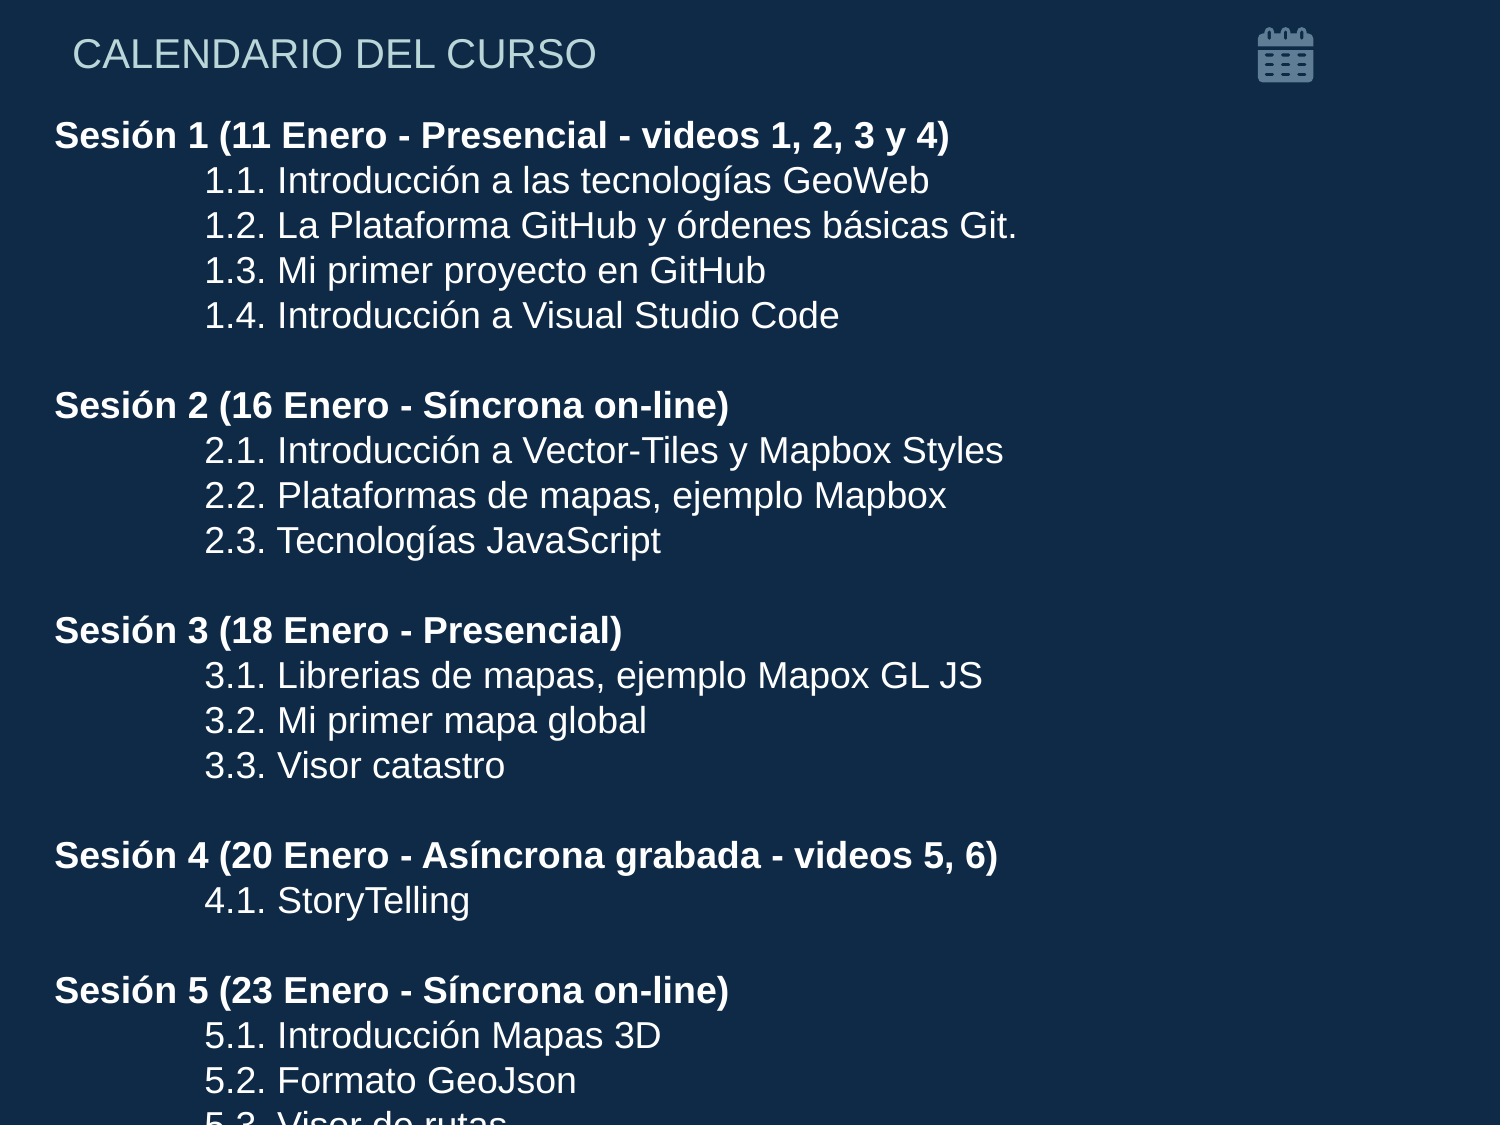

CALENDARIO DEL CURSO

Sesión 1 (11 Enero - Presencial - videos 1, 2, 3 y 4)
	1.1. Introducción a las tecnologías GeoWeb
	1.2. La Plataforma GitHub y órdenes básicas Git.
	1.3. Mi primer proyecto en GitHub
	1.4. Introducción a Visual Studio Code

Sesión 2 (16 Enero - Síncrona on-line)
	2.1. Introducción a Vector-Tiles y Mapbox Styles
	2.2. Plataformas de mapas, ejemplo Mapbox
	2.3. Tecnologías JavaScript

Sesión 3 (18 Enero - Presencial)
	3.1. Librerias de mapas, ejemplo Mapox GL JS
	3.2. Mi primer mapa global
	3.3. Visor catastro

Sesión 4 (20 Enero - Asíncrona grabada - videos 5, 6)
	4.1. StoryTelling

Sesión 5 (23 Enero - Síncrona on-line)
	5.1. Introducción Mapas 3D
	5.2. Formato GeoJson
	5.3. Visor de rutas